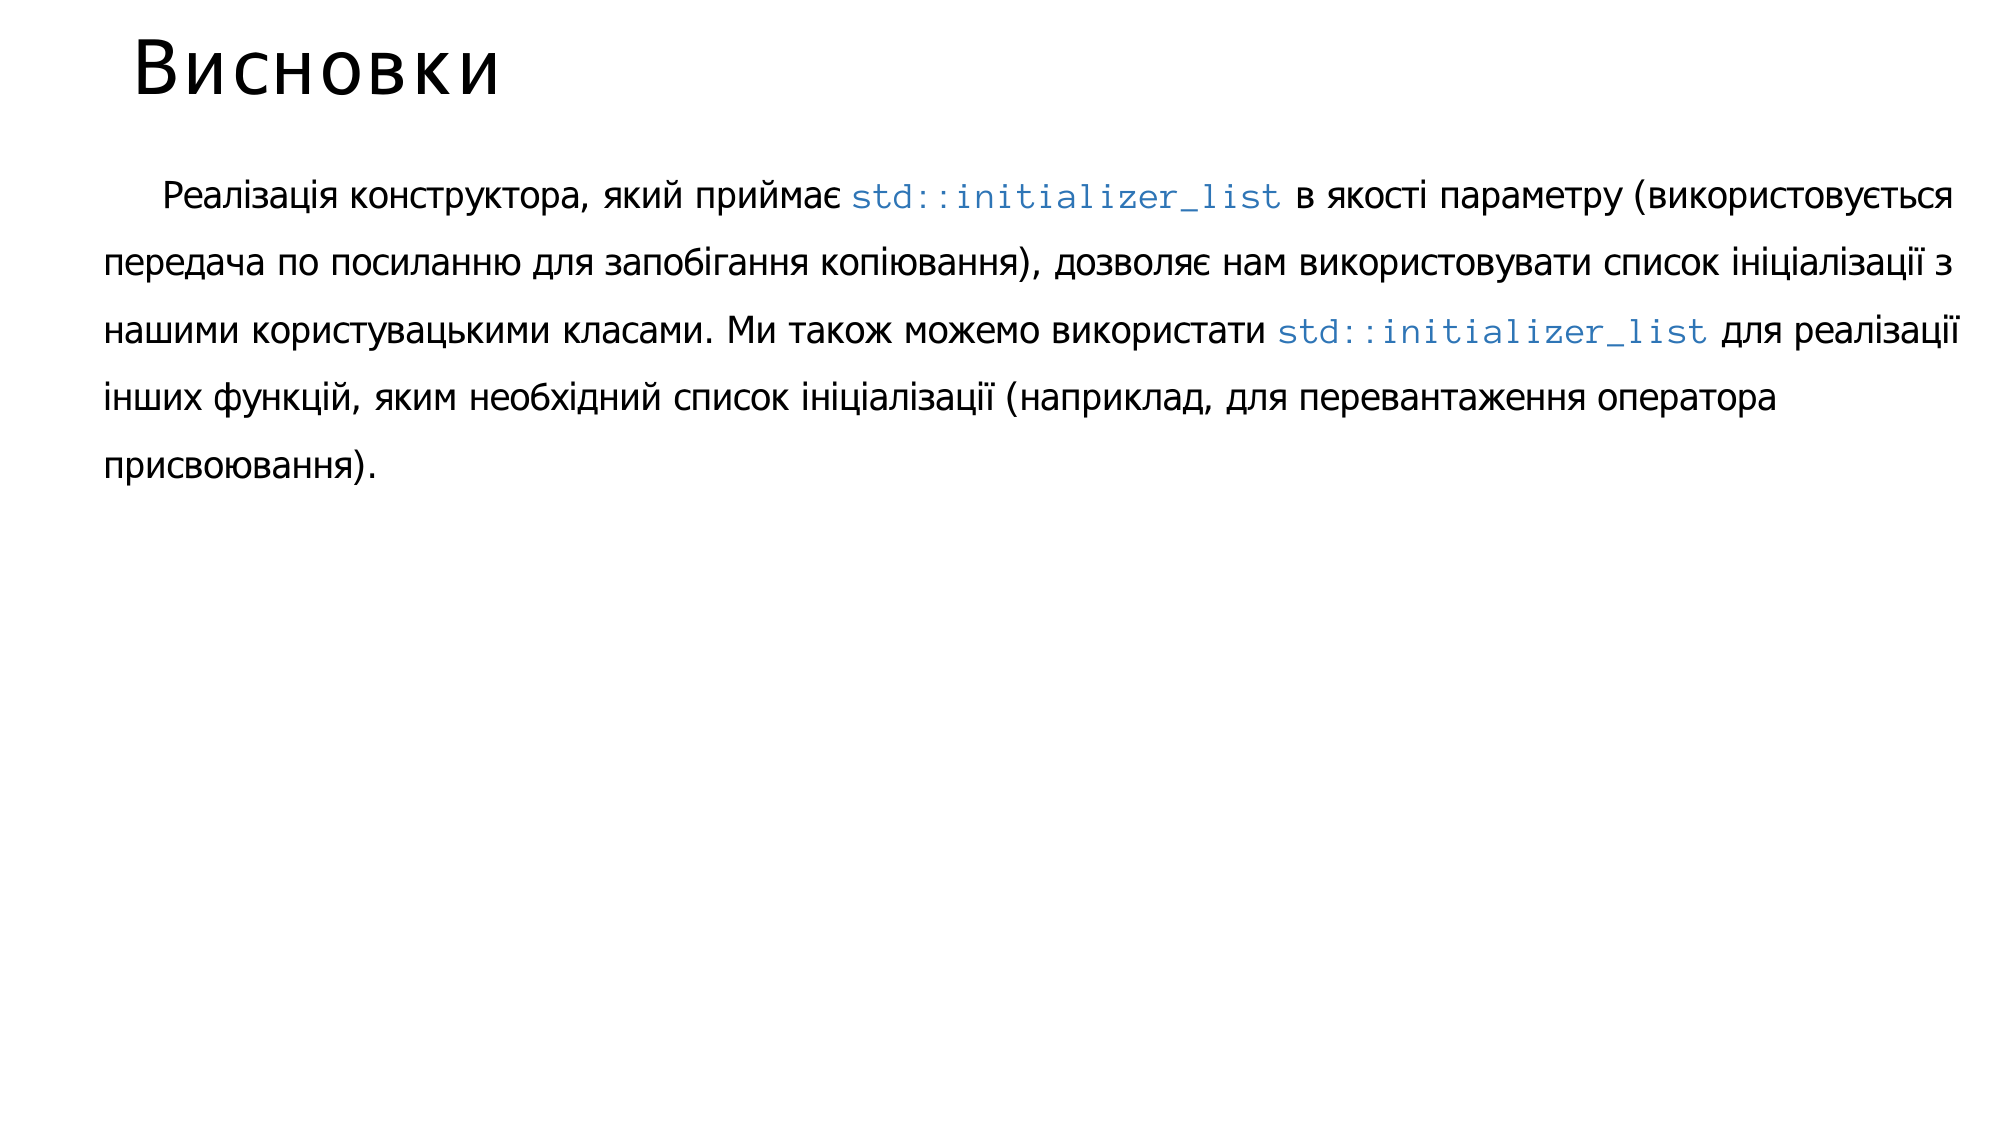

# Висновки
Реалізація конструктора, який приймає std::initializer_list в якості параметру (використовується передача по посиланню для запобігання копіювання), дозволяє нам використовувати список ініціалізації з нашими користувацькими класами. Ми також можемо використати std::initializer_list для реалізації інших функцій, яким необхідний список ініціалізації (наприклад, для перевантаження оператора присвоювання).